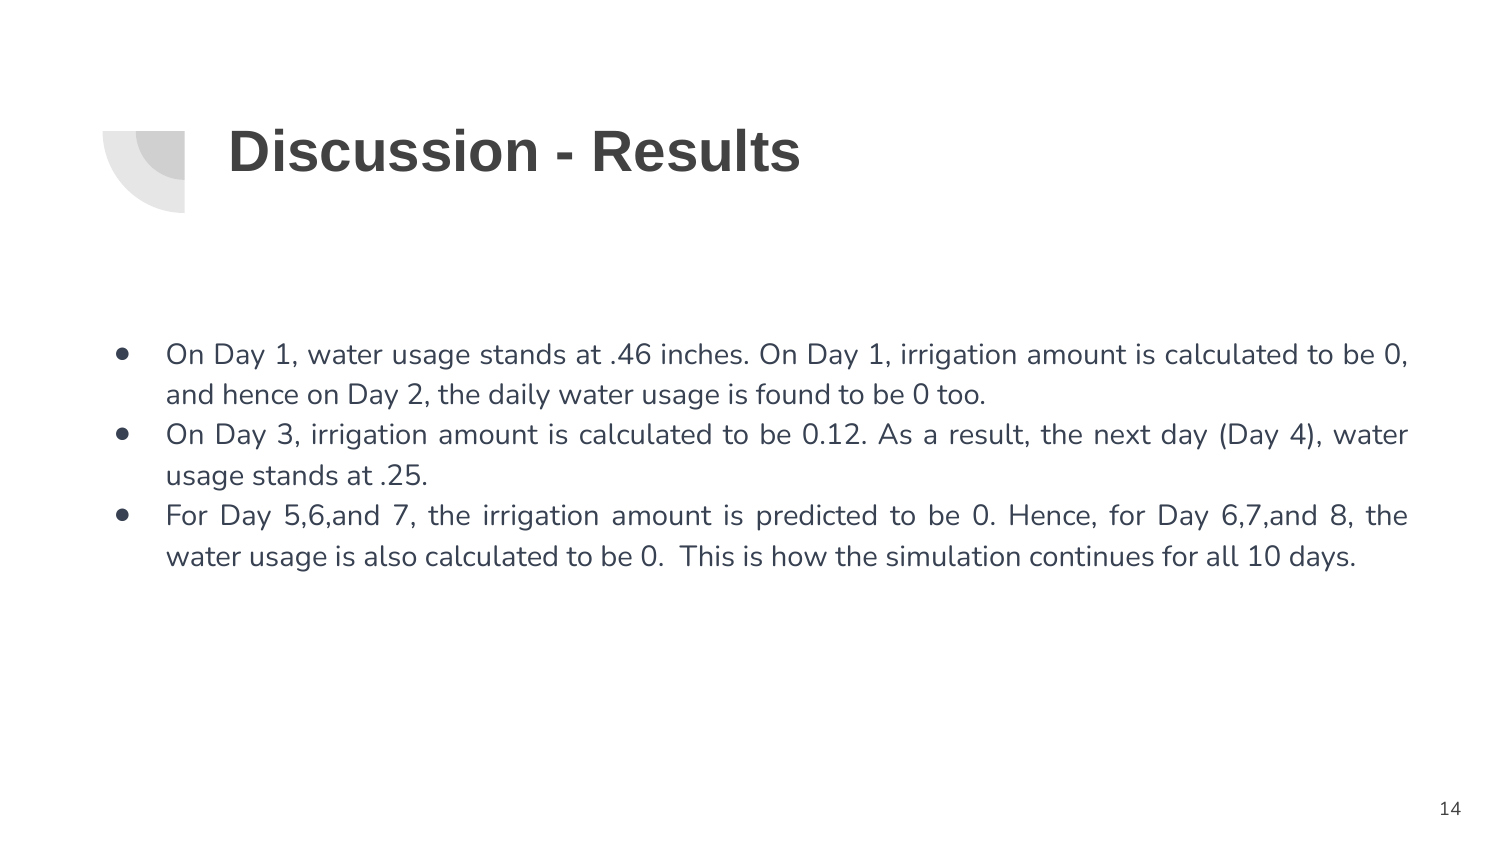

# Discussion - Results
On Day 1, water usage stands at .46 inches. On Day 1, irrigation amount is calculated to be 0, and hence on Day 2, the daily water usage is found to be 0 too.
On Day 3, irrigation amount is calculated to be 0.12. As a result, the next day (Day 4), water usage stands at .25.
For Day 5,6,and 7, the irrigation amount is predicted to be 0. Hence, for Day 6,7,and 8, the water usage is also calculated to be 0.  This is how the simulation continues for all 10 days.
14